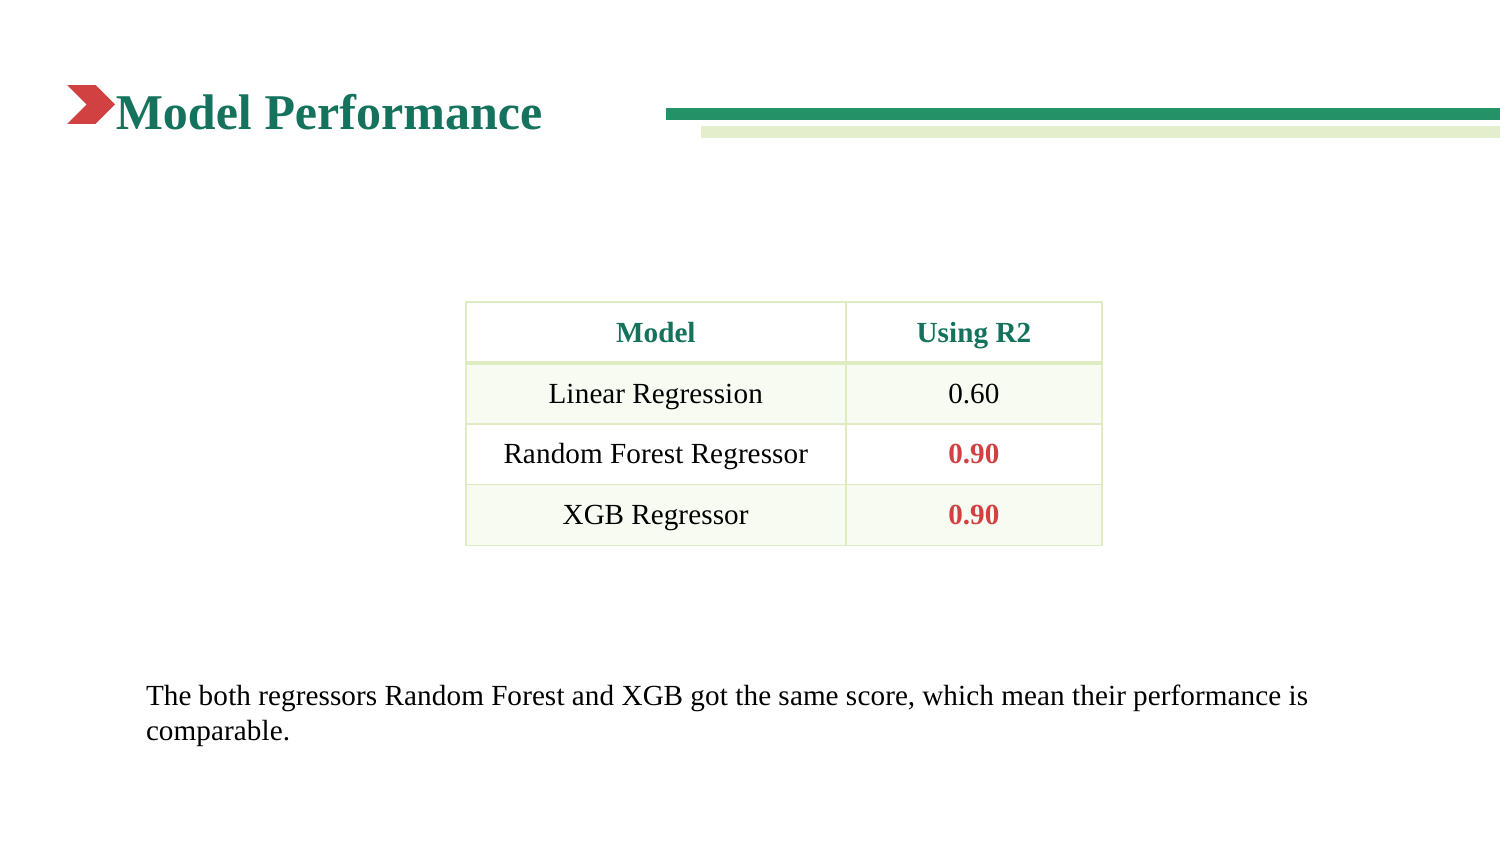

# Model Performance

| Model | Using R2 |
| --- | --- |
| Linear Regression | 0.60 |
| Random Forest Regressor | 0.90 |
| XGB Regressor | 0.90 |
The both regressors Random Forest and XGB got the same score, which mean their performance is comparable.